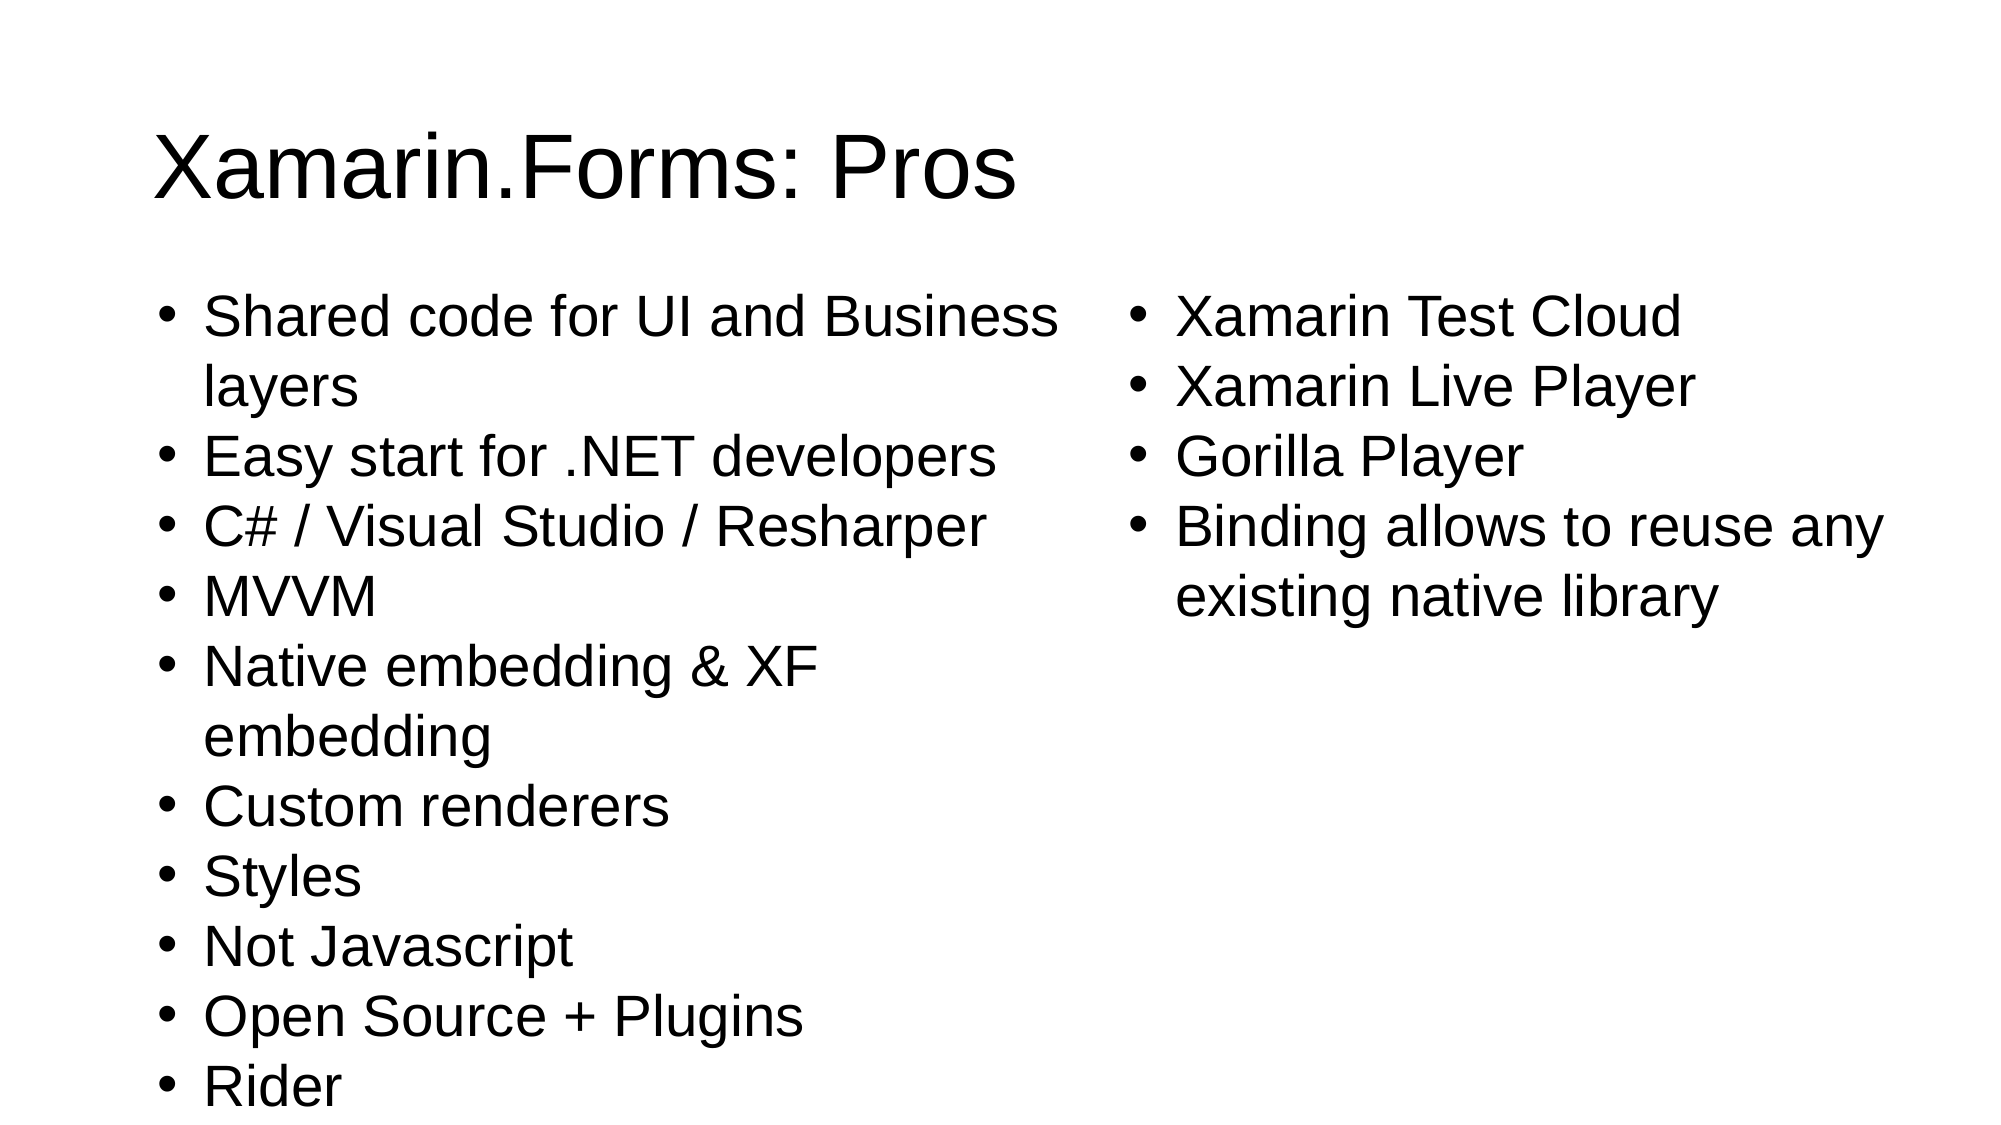

# Xamarin.Forms: Pros
Shared code for UI and Business layers
Easy start for .NET developers
C# / Visual Studio / Resharper
MVVM
Native embedding & XF embedding
Custom renderers
Styles
Not Javascript
Open Source + Plugins
Rider
Xamarin Test Cloud
Xamarin Live Player
Gorilla Player
Binding allows to reuse any existing native library